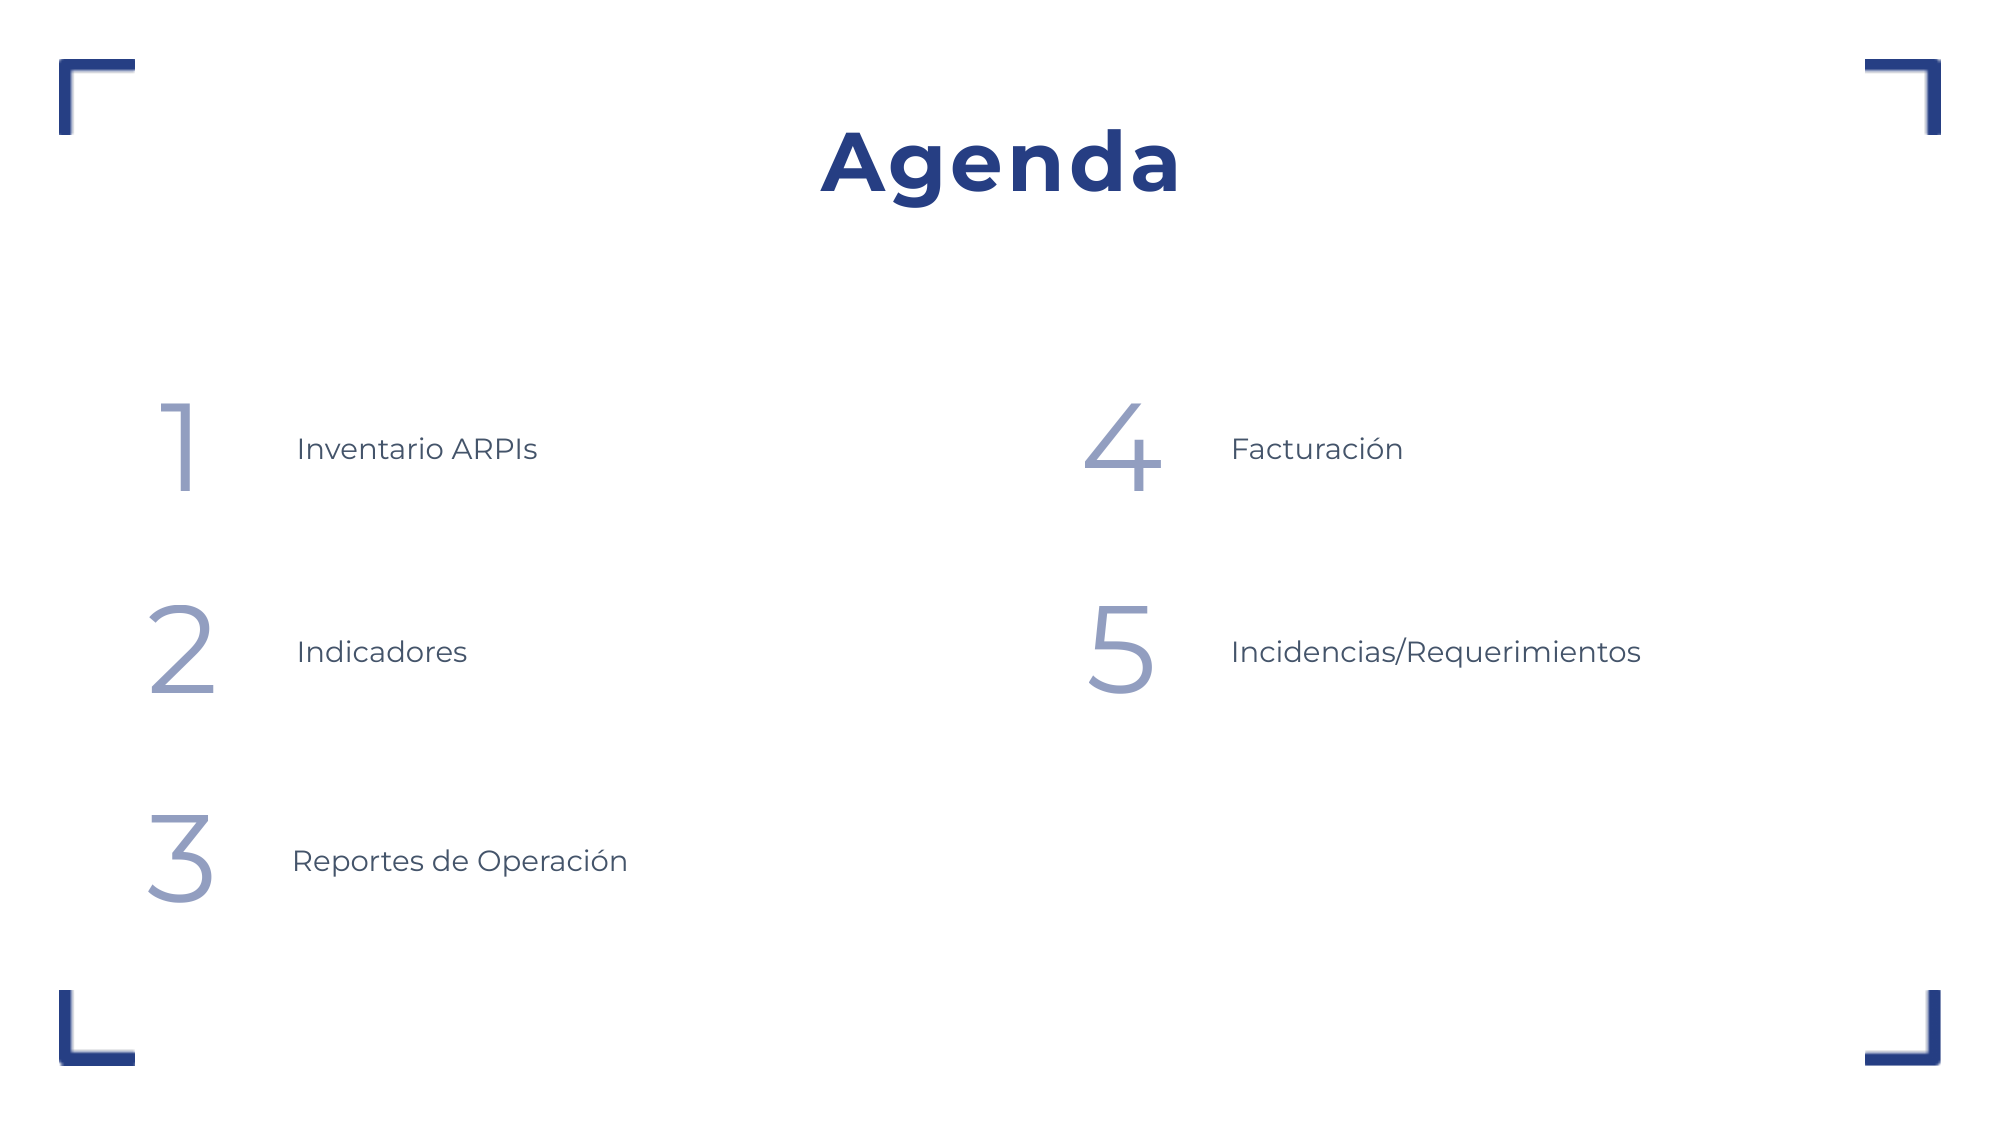

Agenda
1
4
Inventario ARPIs
Facturación
2
5
Indicadores
Incidencias/Requerimientos
3
Reportes de Operación